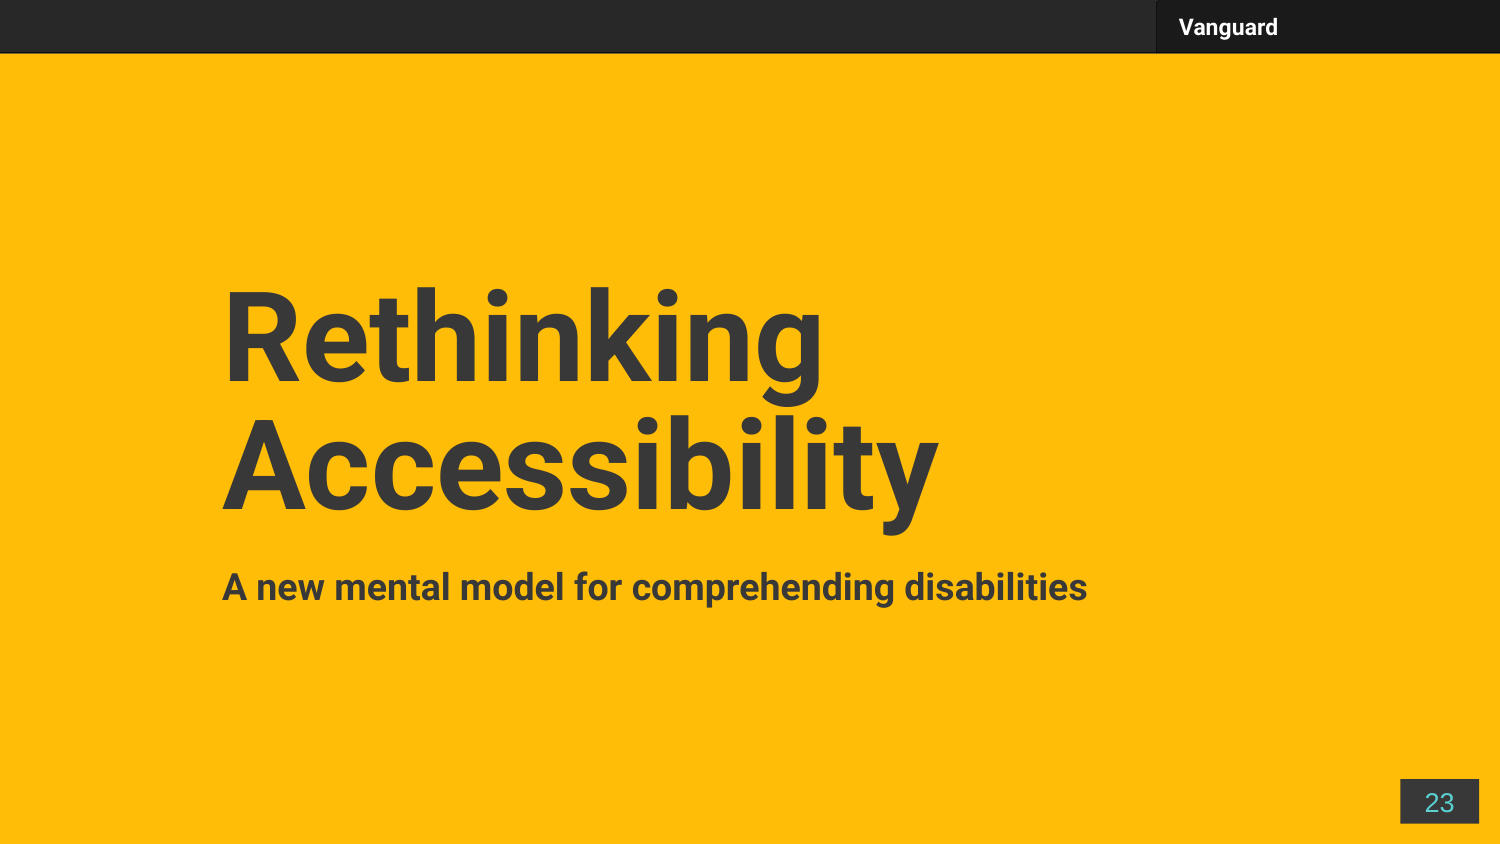

# Rethinking Accessibility
A new mental model for comprehending disabilities
23